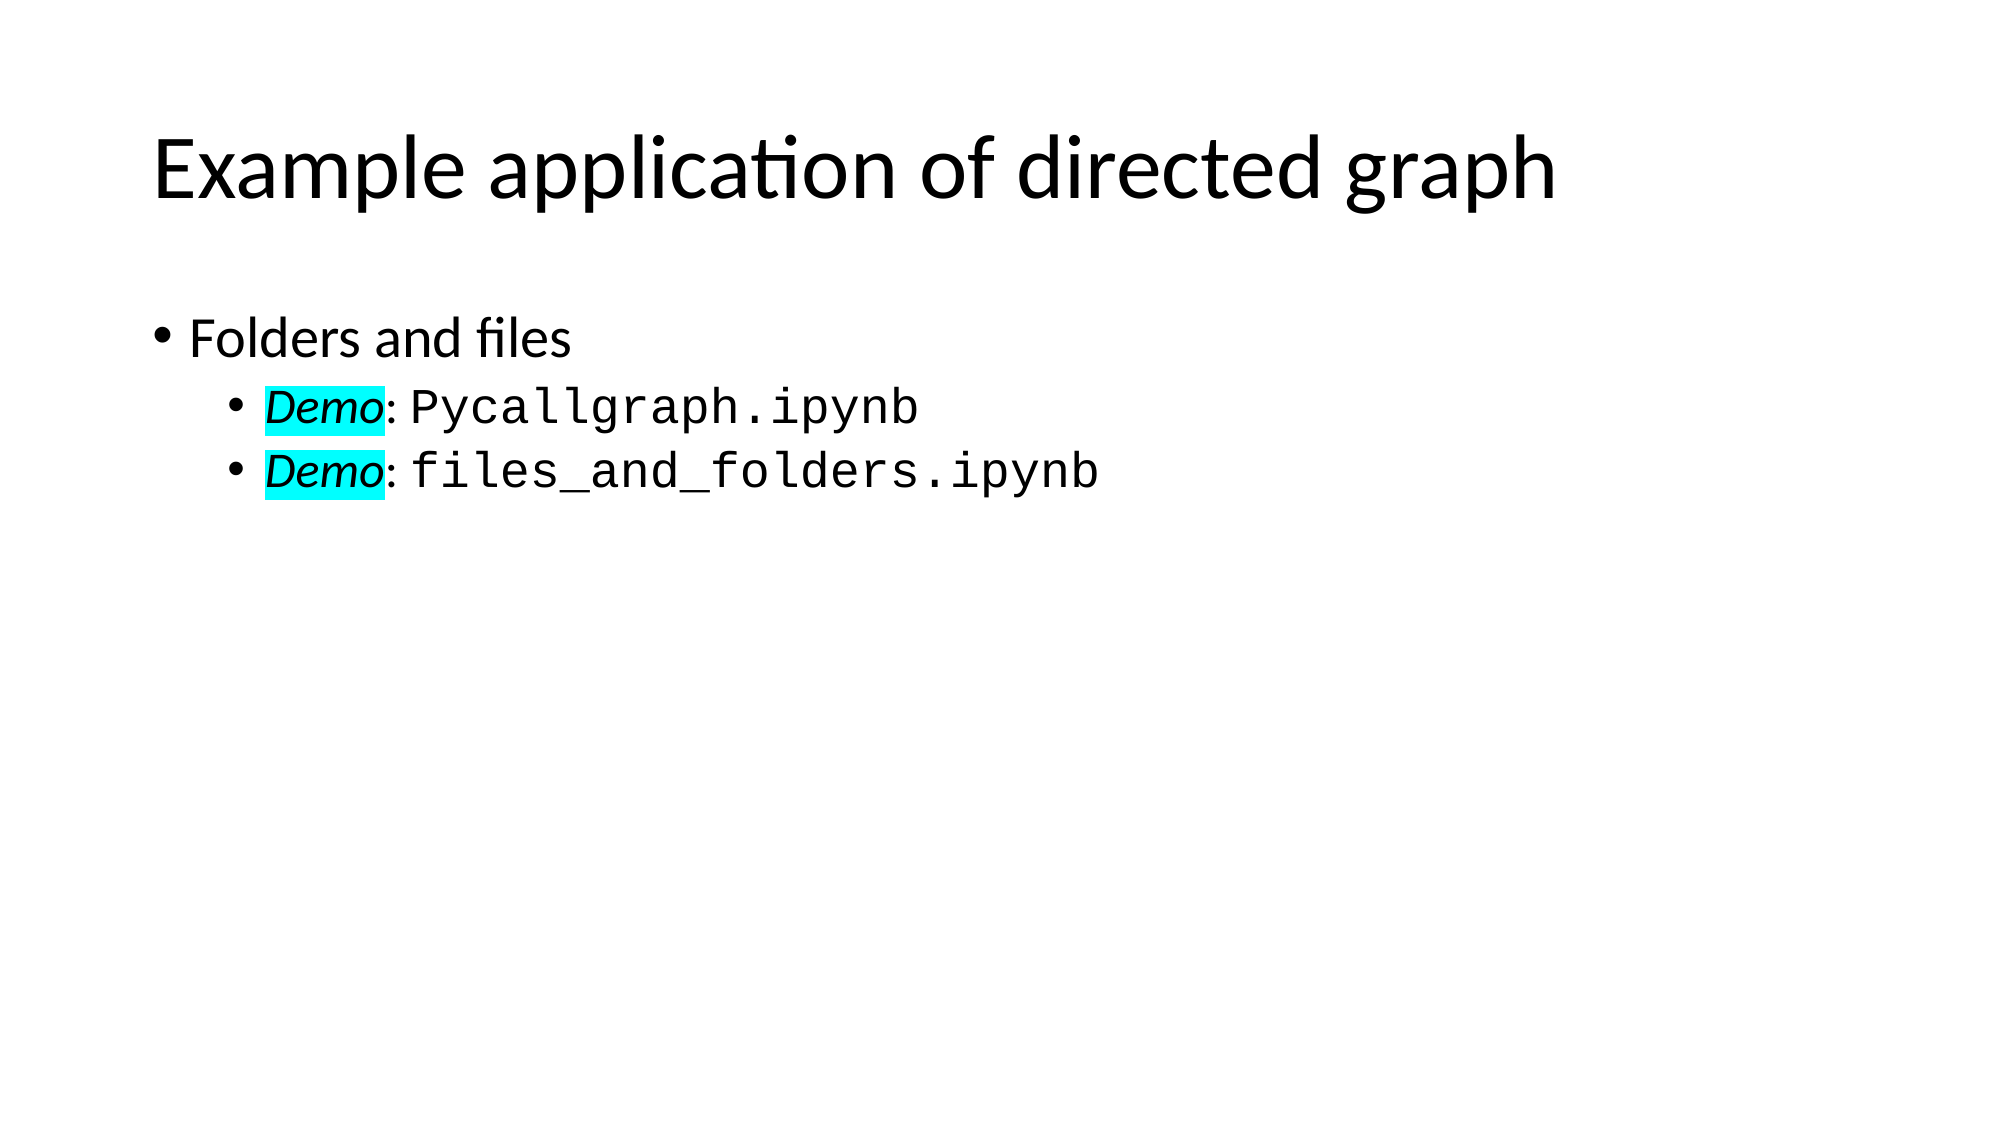

# Example application of directed graph
Folders and files
Demo: Pycallgraph.ipynb
Demo: files_and_folders.ipynb